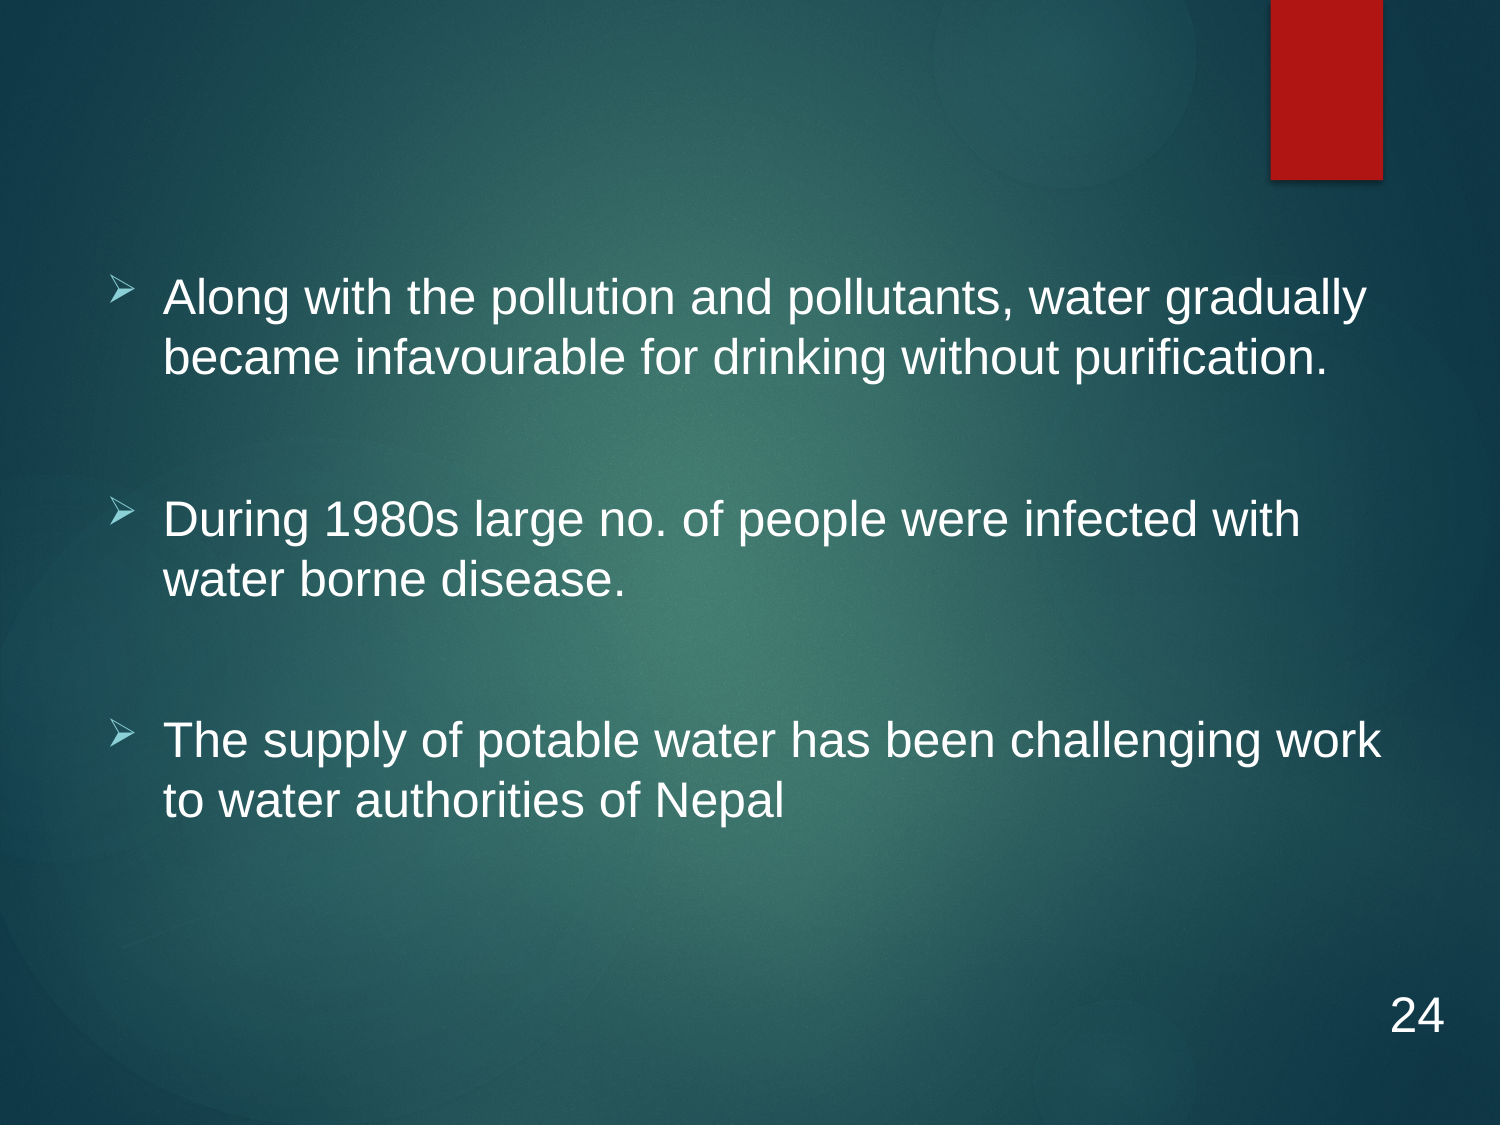

Along with the pollution and pollutants, water gradually became infavourable for drinking without purification.

During 1980s large no. of people were infected with water borne disease.

The supply of potable water has been challenging work to water authorities of Nepal

24